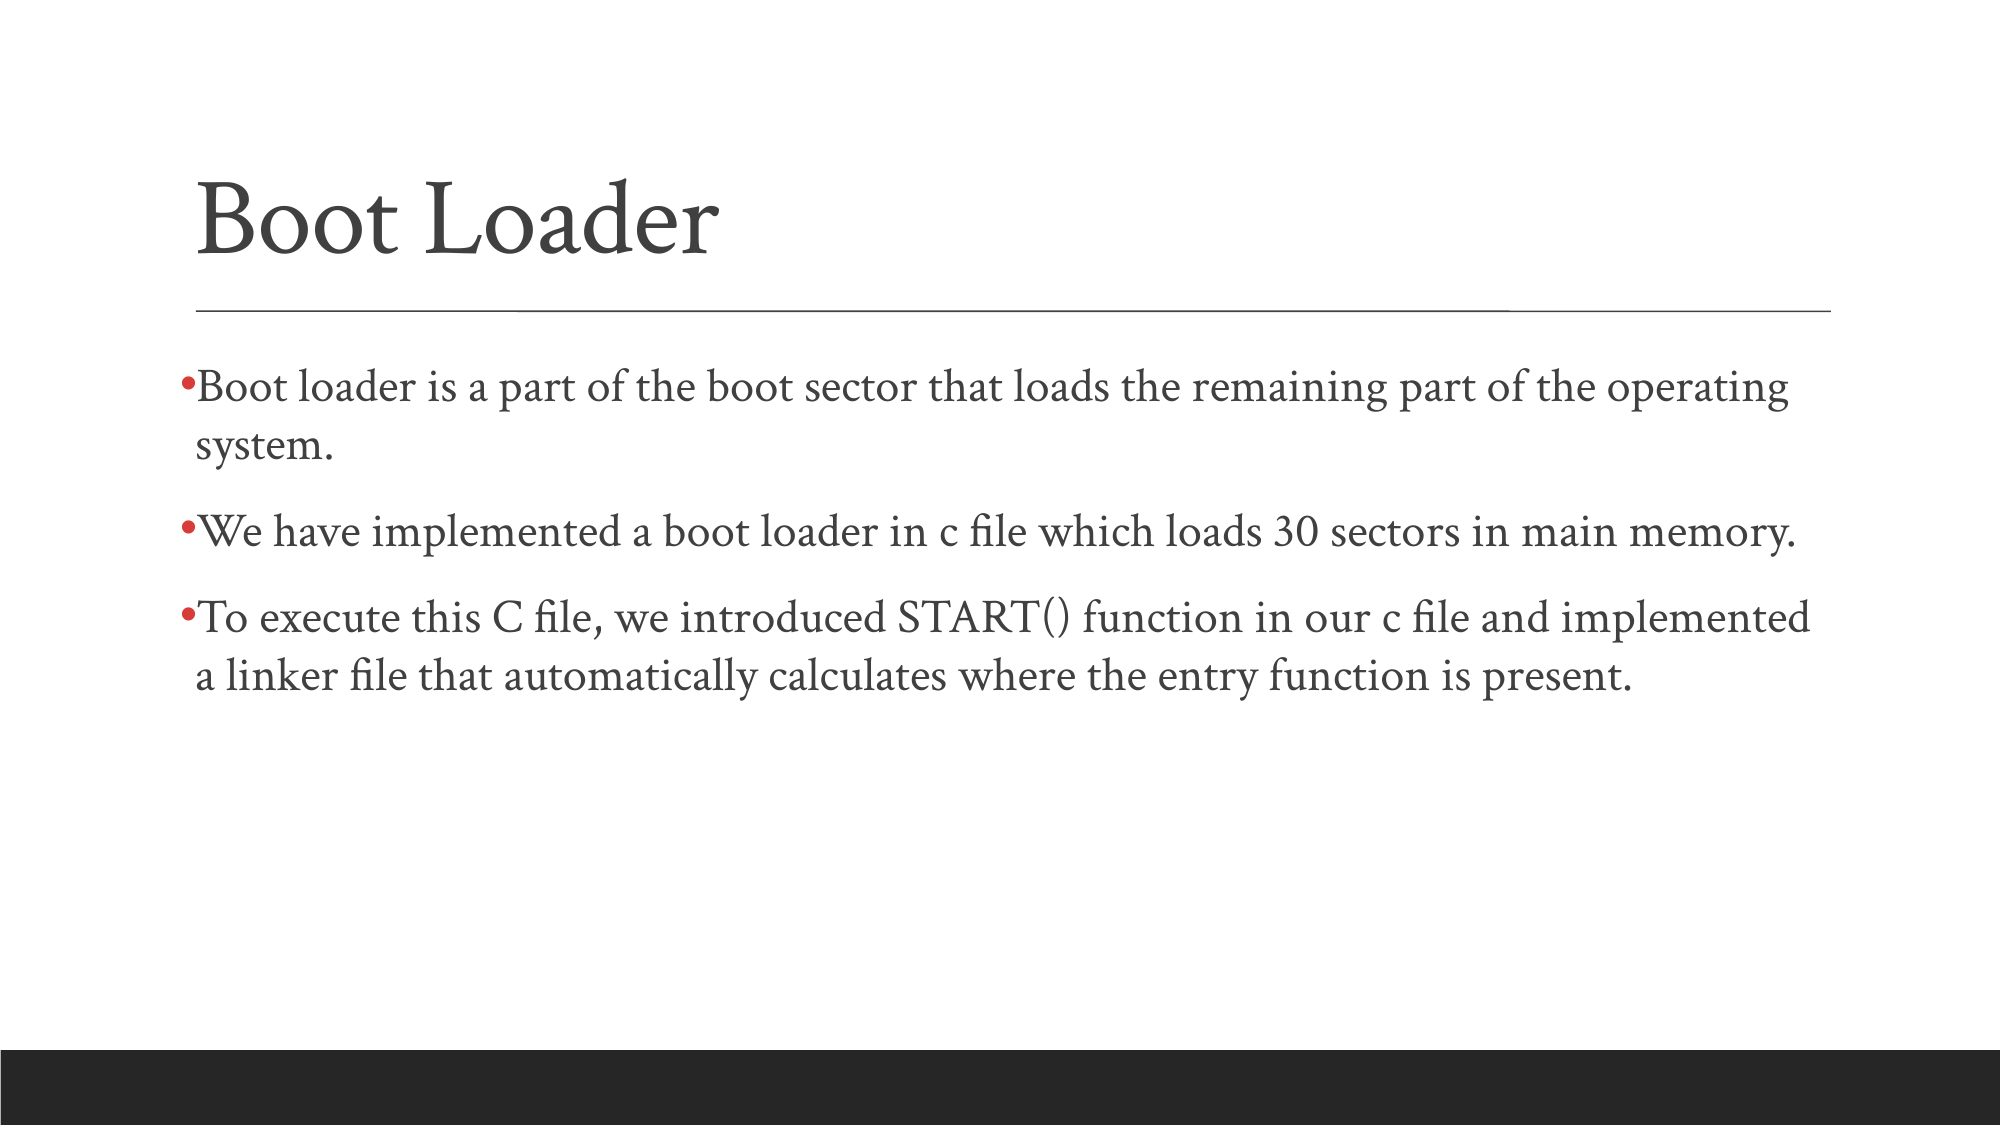

# Boot Loader
Boot loader is a part of the boot sector that loads the remaining part of the operating system.
We have implemented a boot loader in c file which loads 30 sectors in main memory.
To execute this C file, we introduced START() function in our c file and implemented a linker file that automatically calculates where the entry function is present.